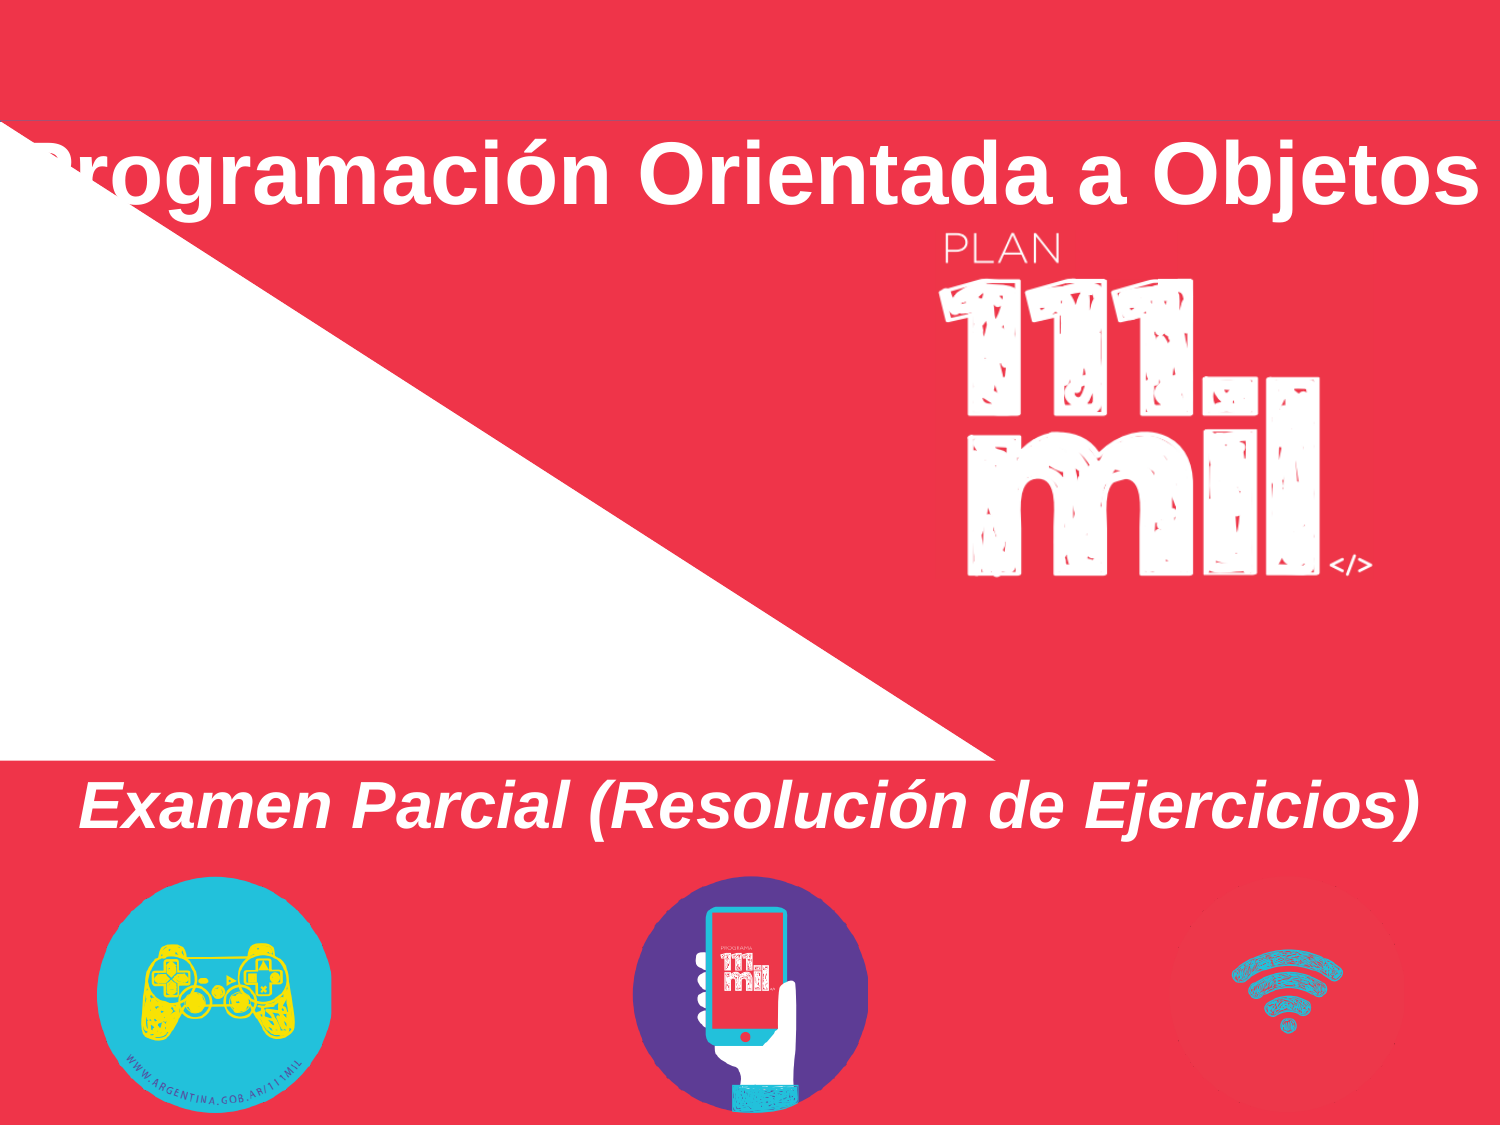

# Programación Orientada a Objetos
Examen Parcial (Resolución de Ejercicios)